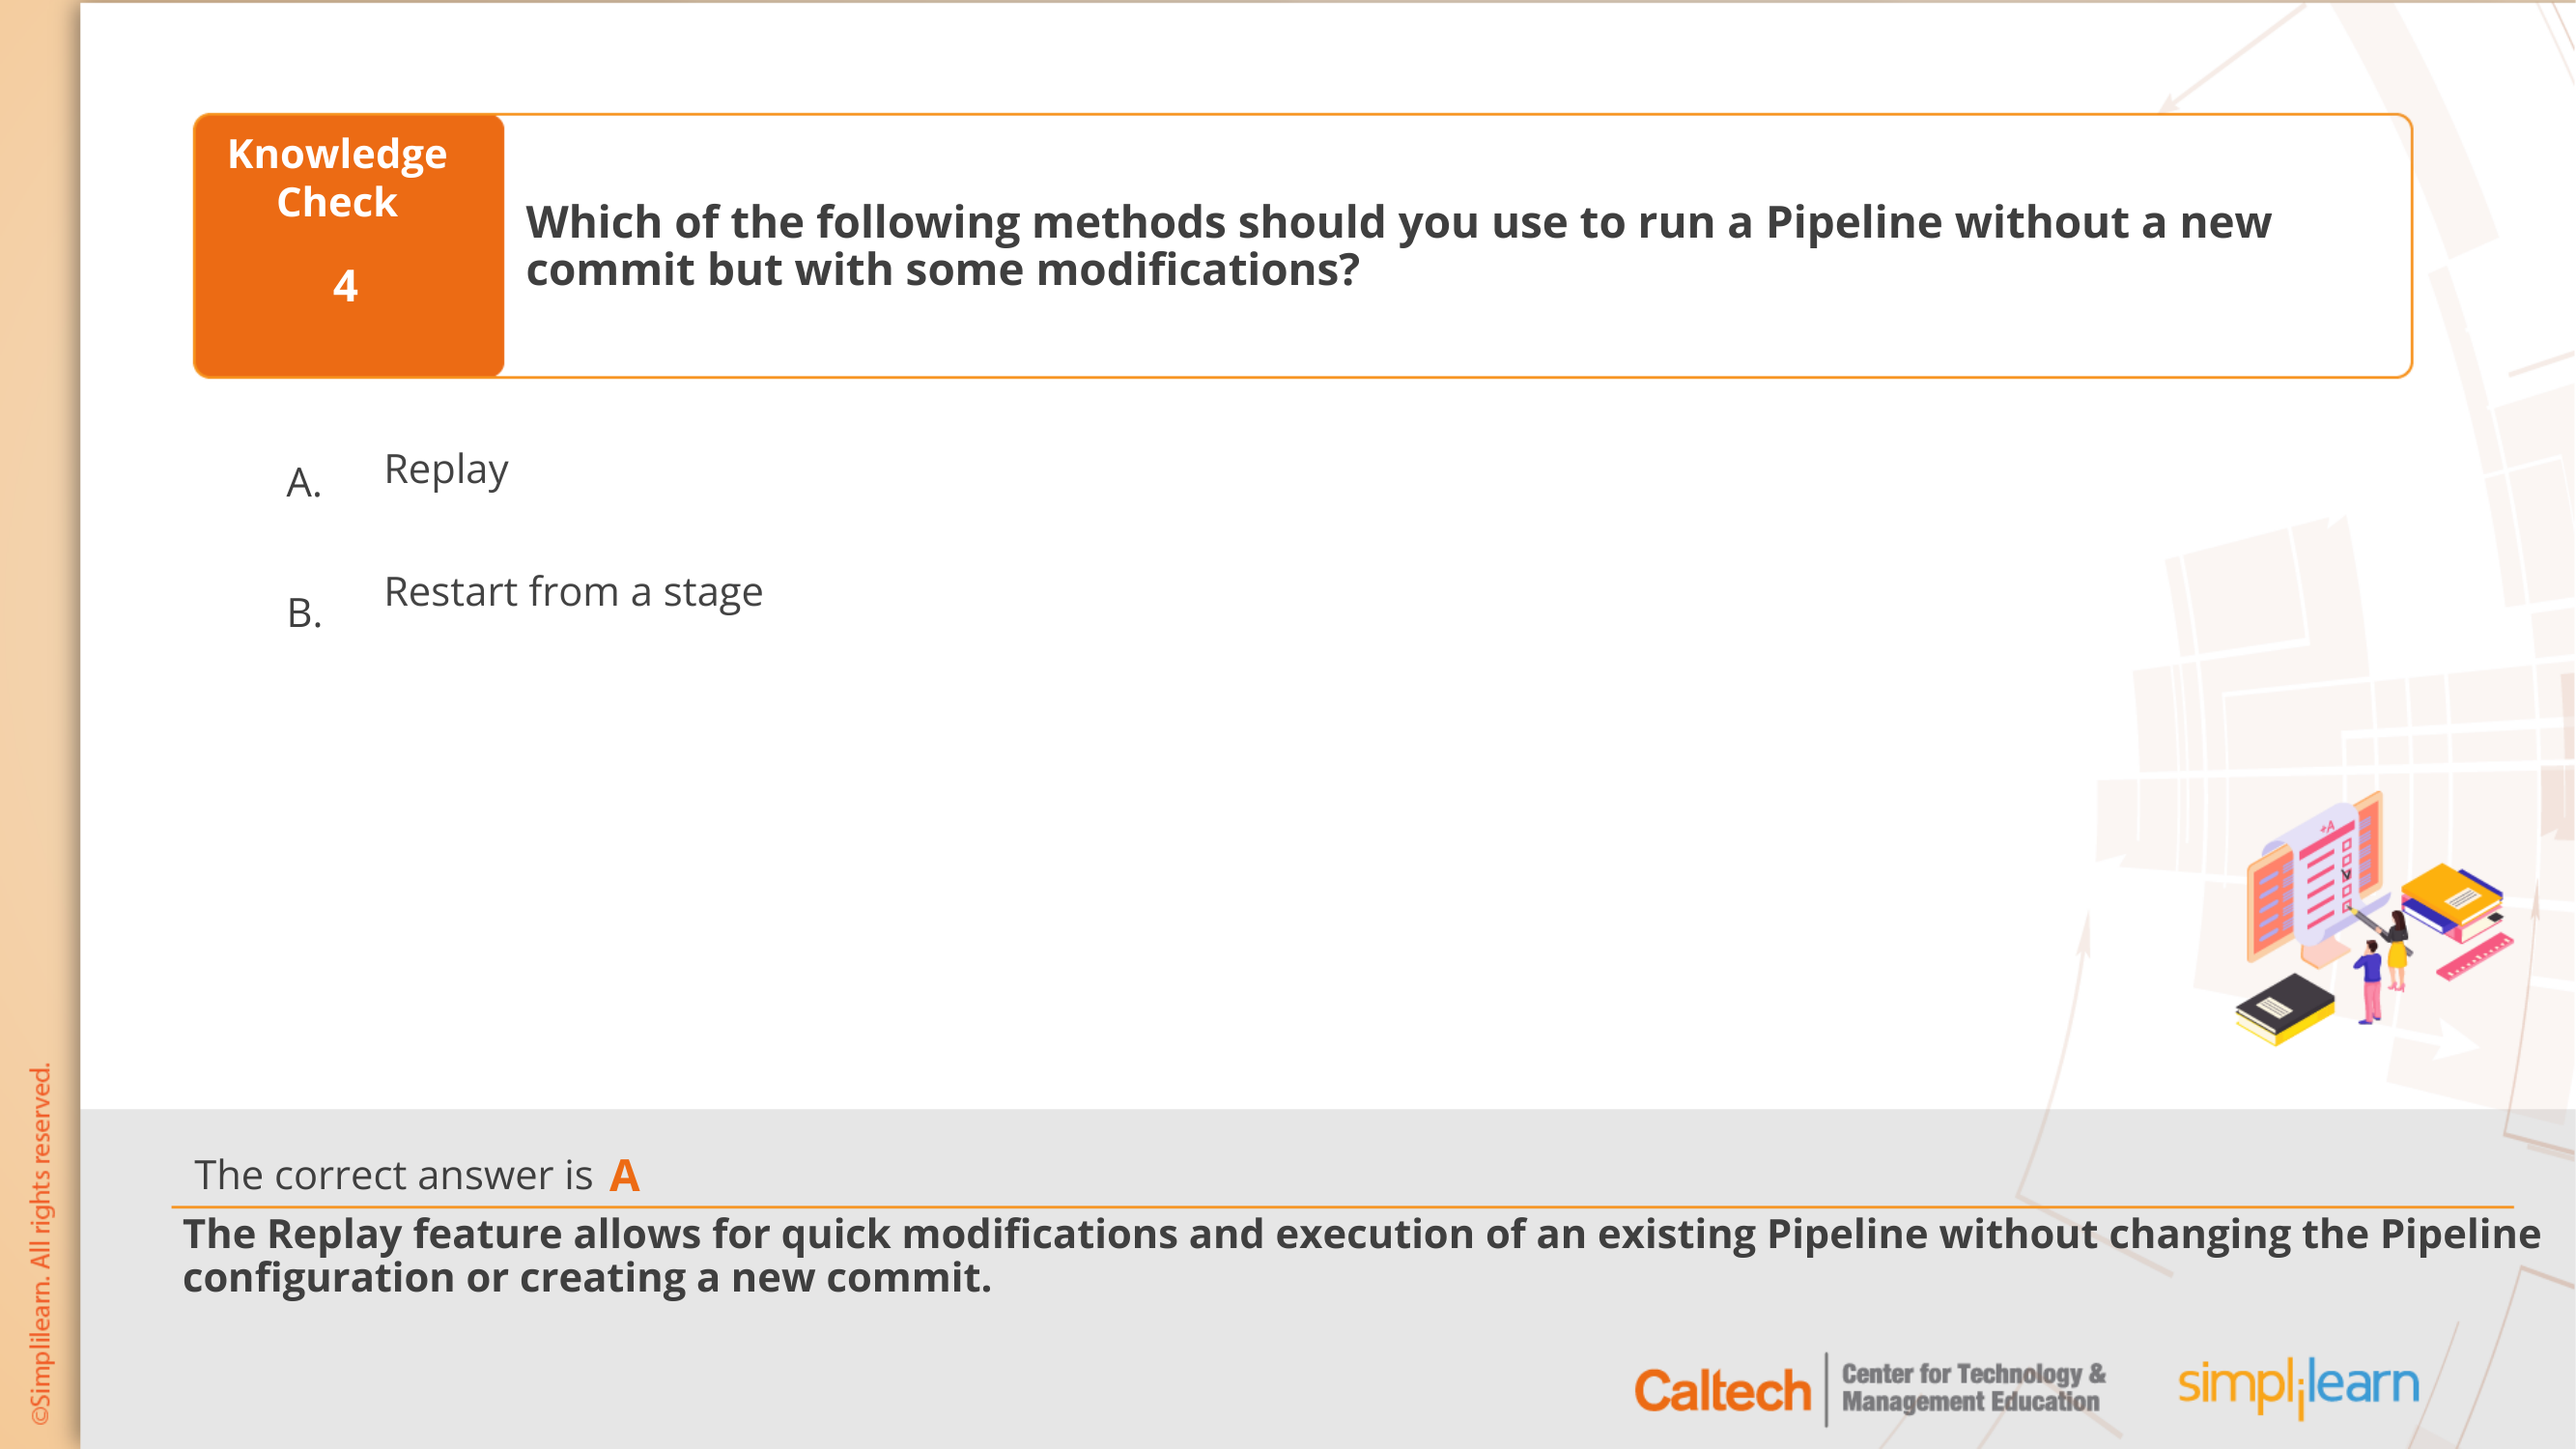

Which of the following methods should you use to run a Pipeline without a new commit but with some modifications?
4
Replay
Restart from a stage
A
The Replay feature allows for quick modifications and execution of an existing Pipeline without changing the Pipeline configuration or creating a new commit.